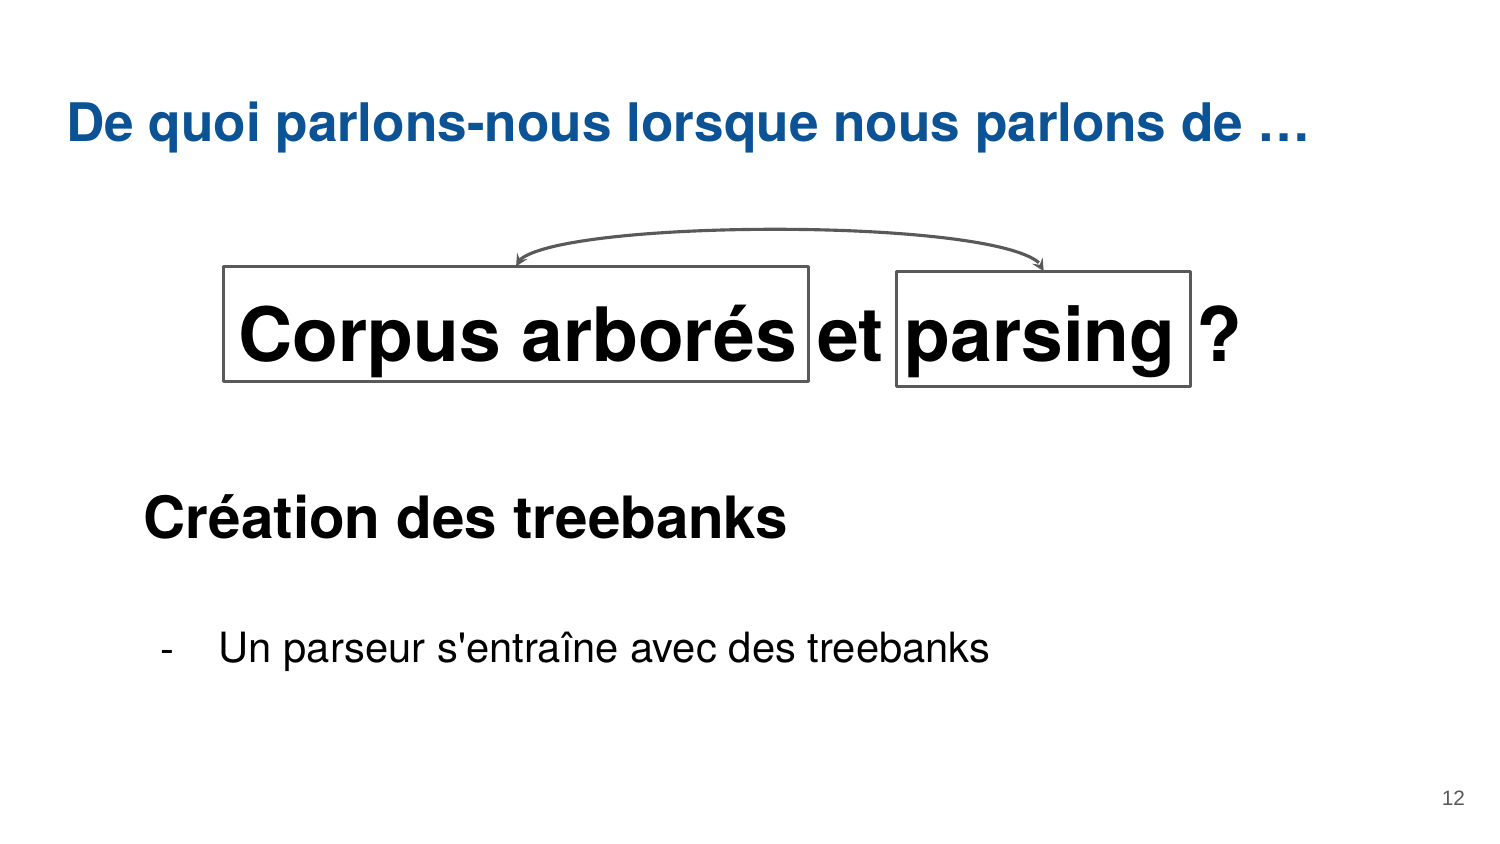

# De quoi parlons-nous lorsque nous parlons de …
Corpus arborés et parsing ?

Création des treebanks

Un parseur s'entraîne avec des treebanks
12